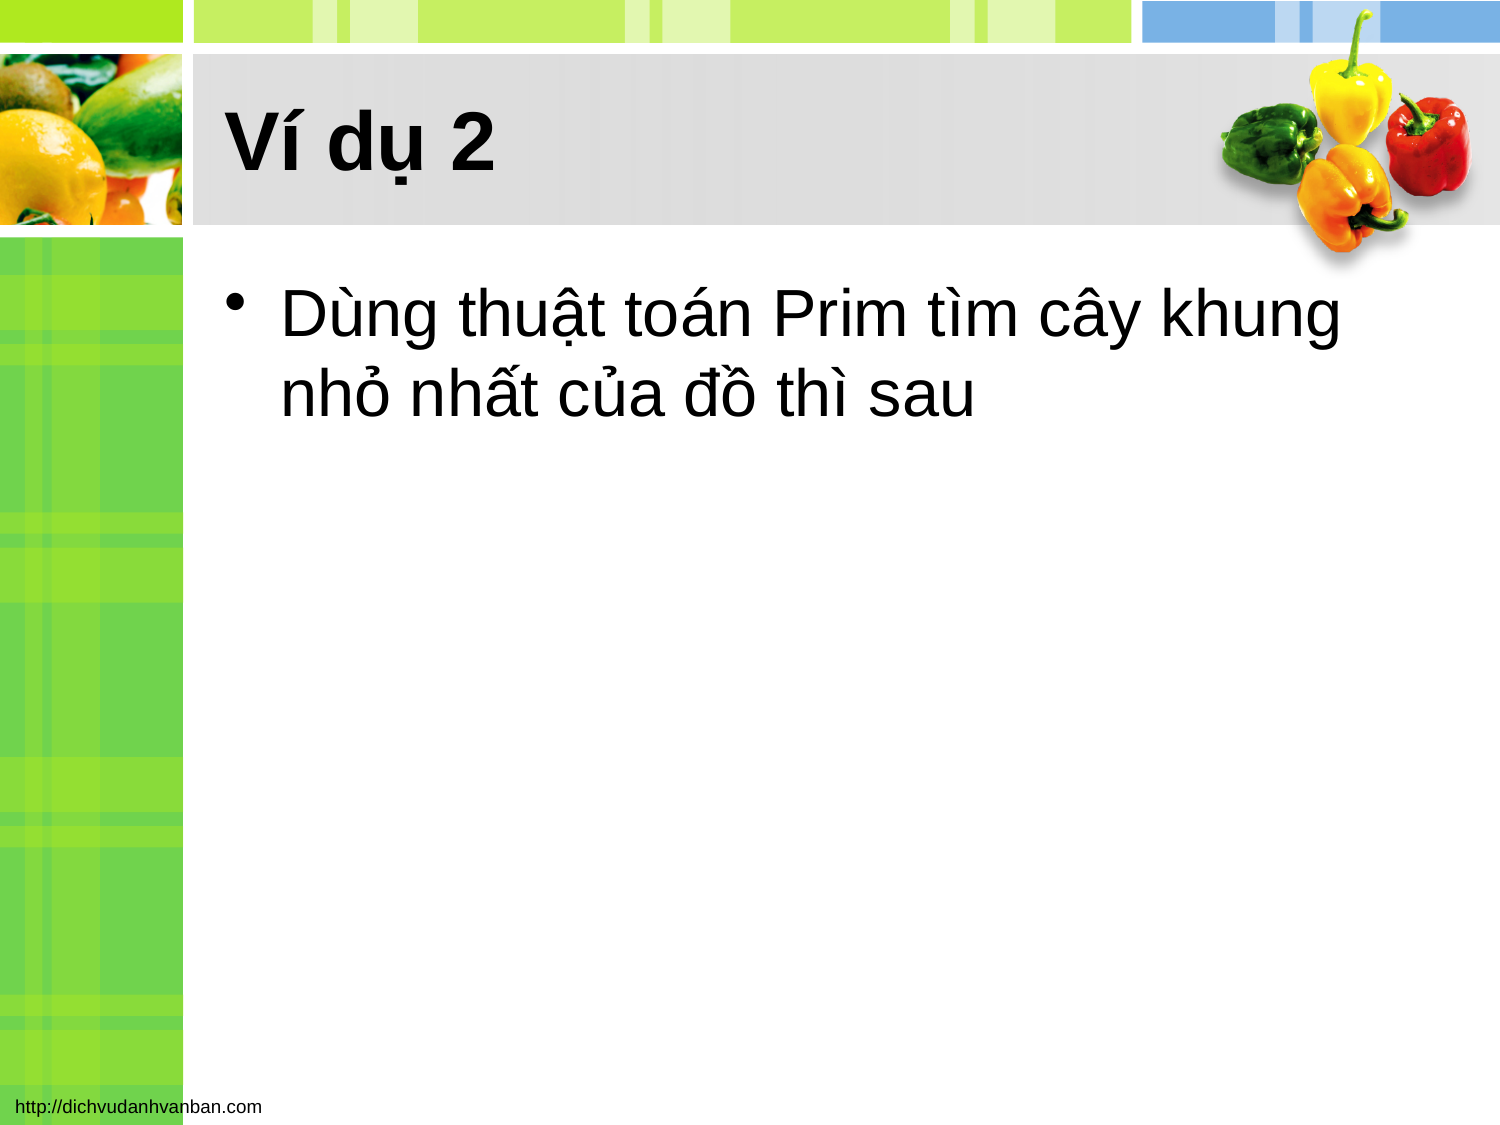

# Ví dụ 2
Dùng thuật toán Prim tìm cây khung nhỏ nhất của đồ thì sau